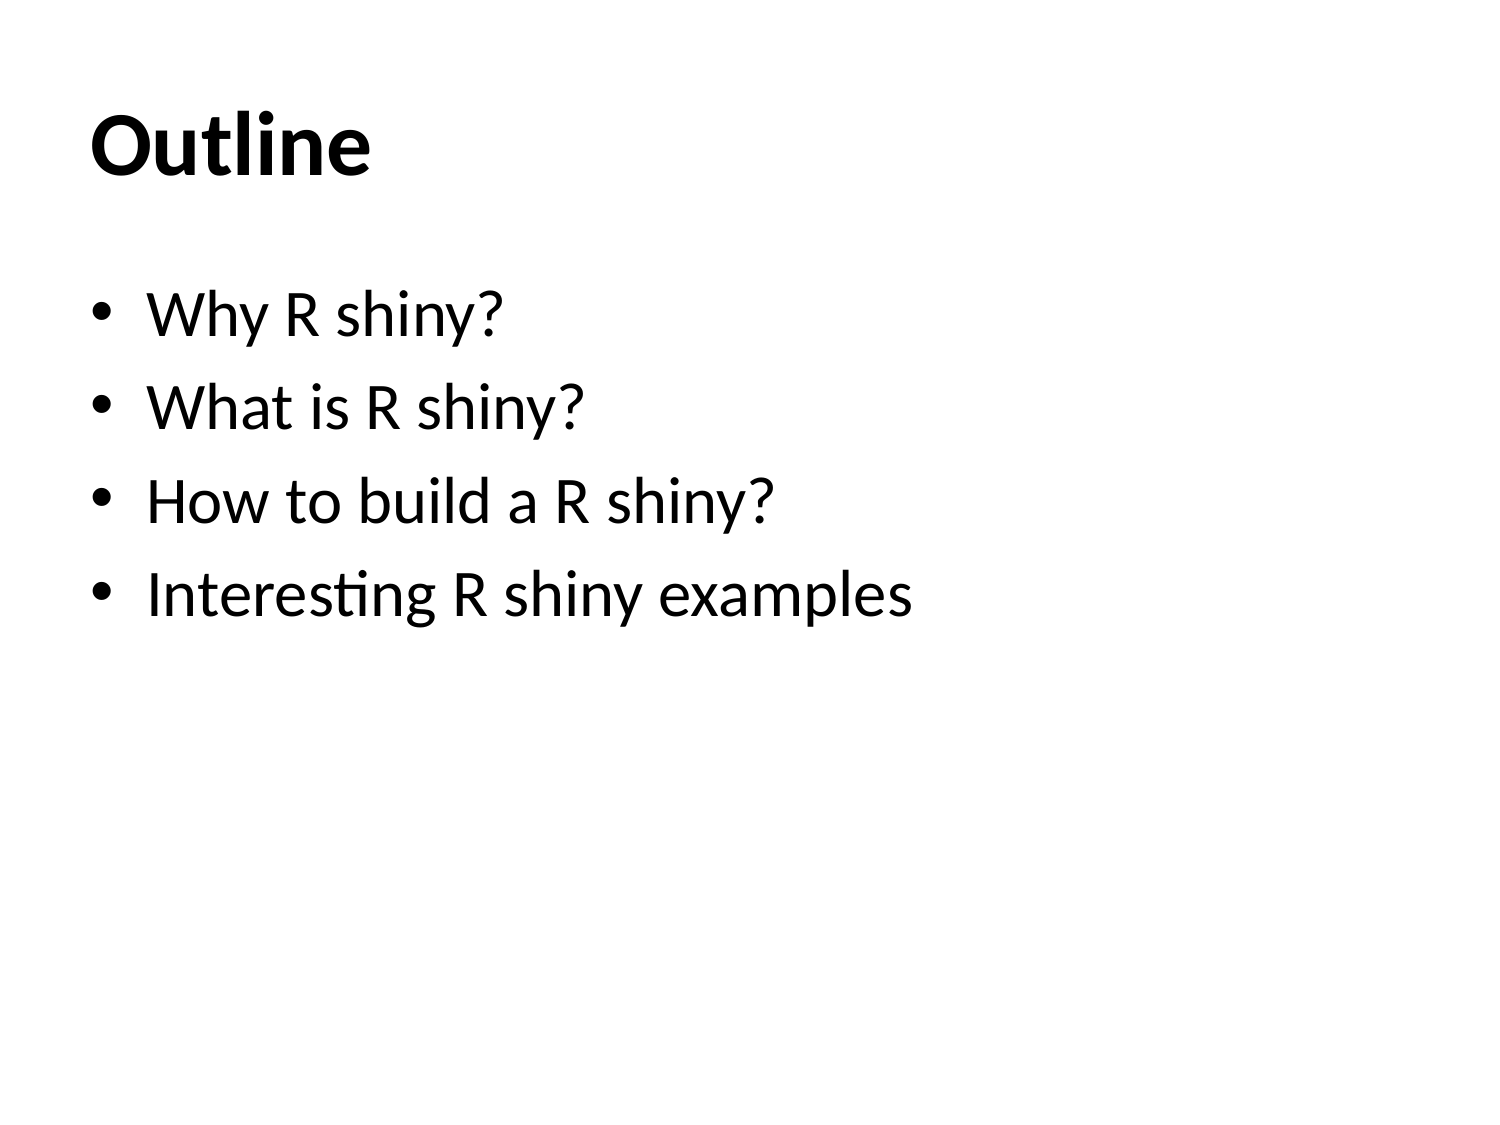

# Outline
Why R shiny?
What is R shiny?
How to build a R shiny?
Interesting R shiny examples